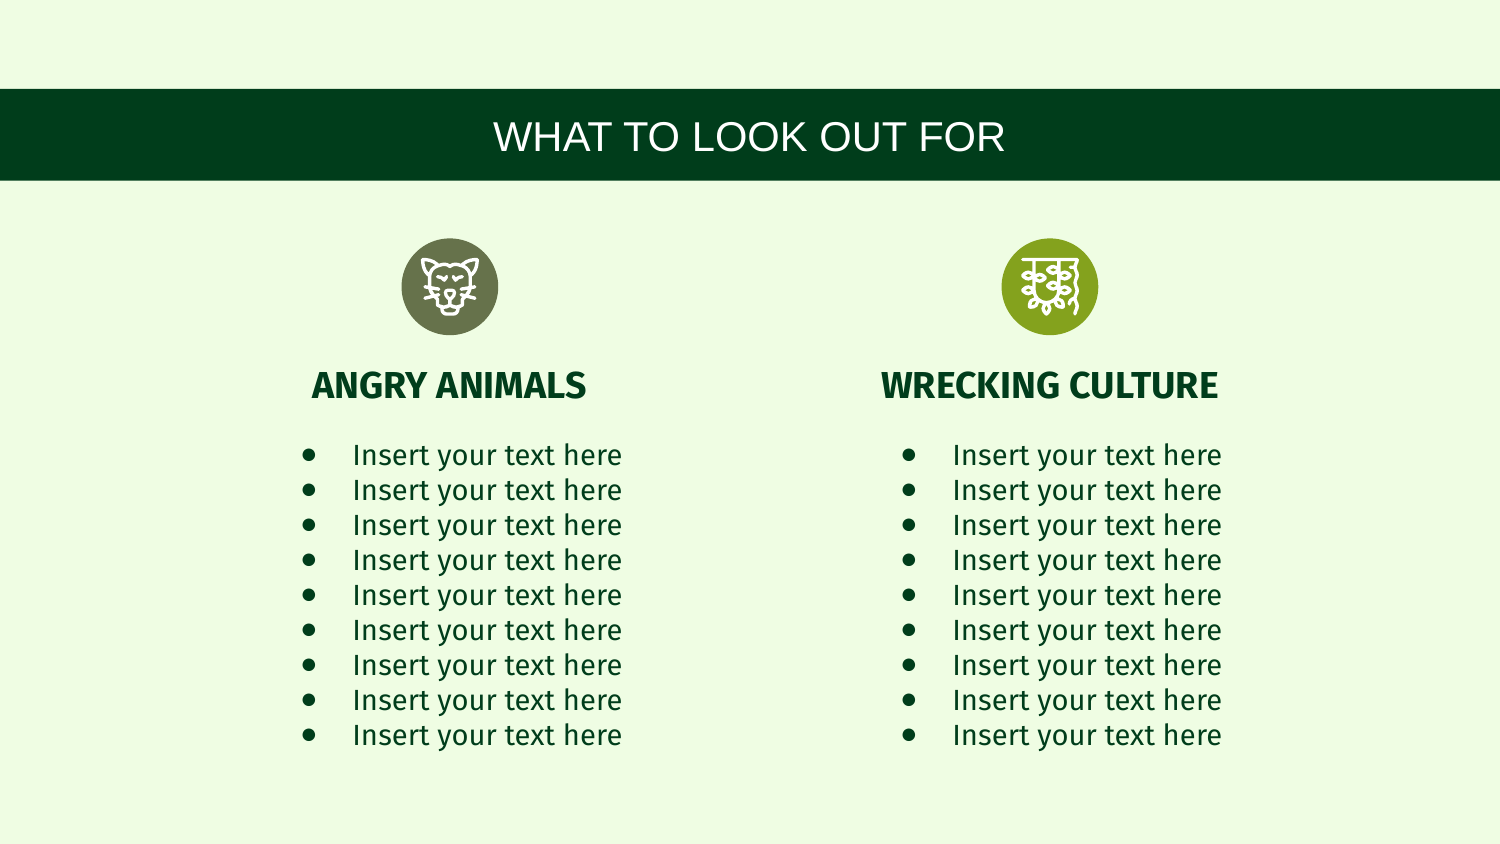

# WHAT TO LOOK OUT FOR

ANGRY ANIMALS
WRECKING CULTURE
Insert your text here
Insert your text here
Insert your text here
Insert your text here
Insert your text here
Insert your text here
Insert your text here
Insert your text here
Insert your text here
Insert your text here
Insert your text here
Insert your text here
Insert your text here
Insert your text here
Insert your text here
Insert your text here
Insert your text here
Insert your text here